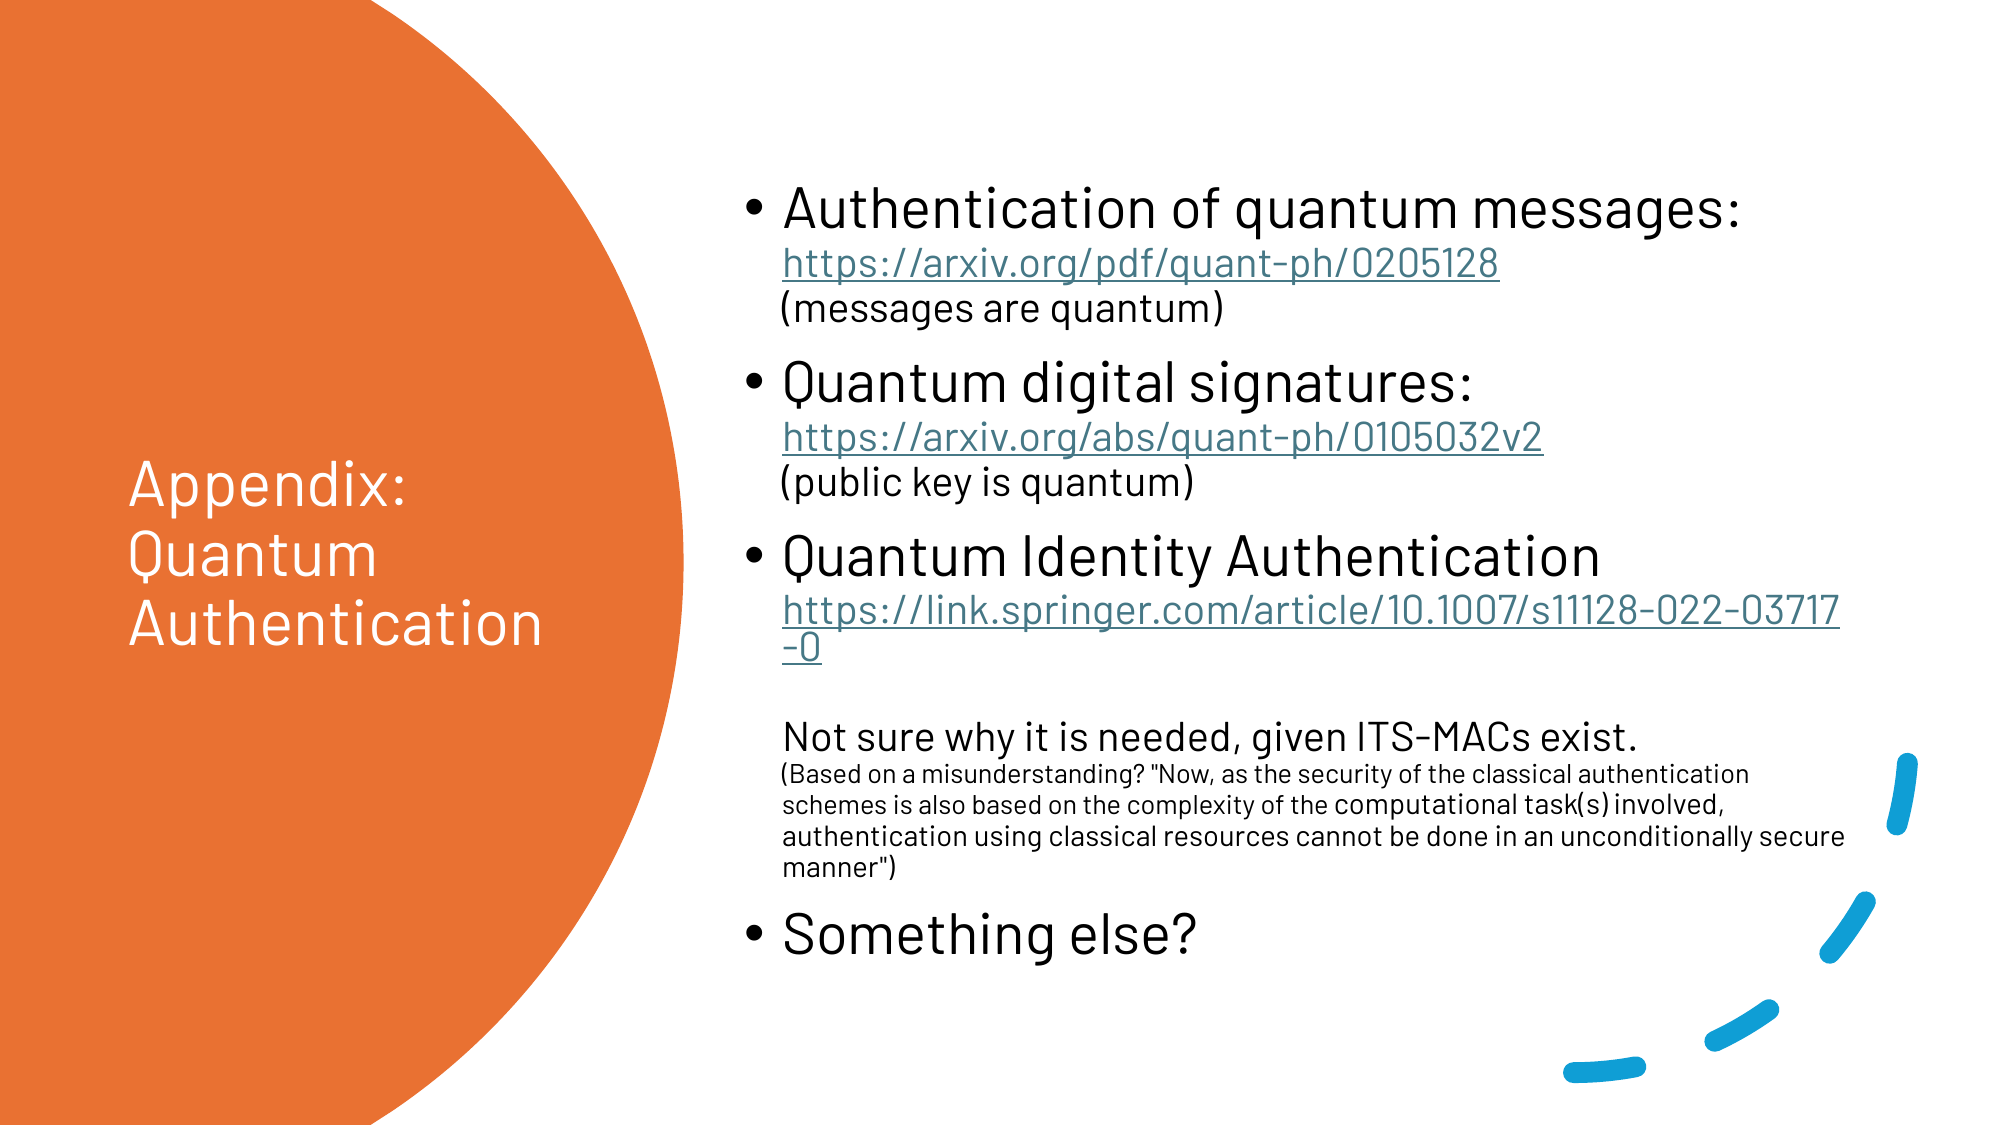

Authentication of quantum messages:
https://arxiv.org/pdf/quant-ph/0205128
(messages are quantum)
Quantum digital signatures:
https://arxiv.org/abs/quant-ph/0105032v2
(public key is quantum)
Quantum Identity Authentication
https://link.springer.com/article/10.1007/s11128-022-03717-0
Not sure why it is needed, given ITS-MACs exist.
(Based on a misunderstanding? "Now, as the security of the classical authentication schemes is also based on the complexity of the computational task(s) involved, authentication using classical resources cannot be done in an unconditionally secure manner")
Something else?
# Appendix: Quantum Authentication

39